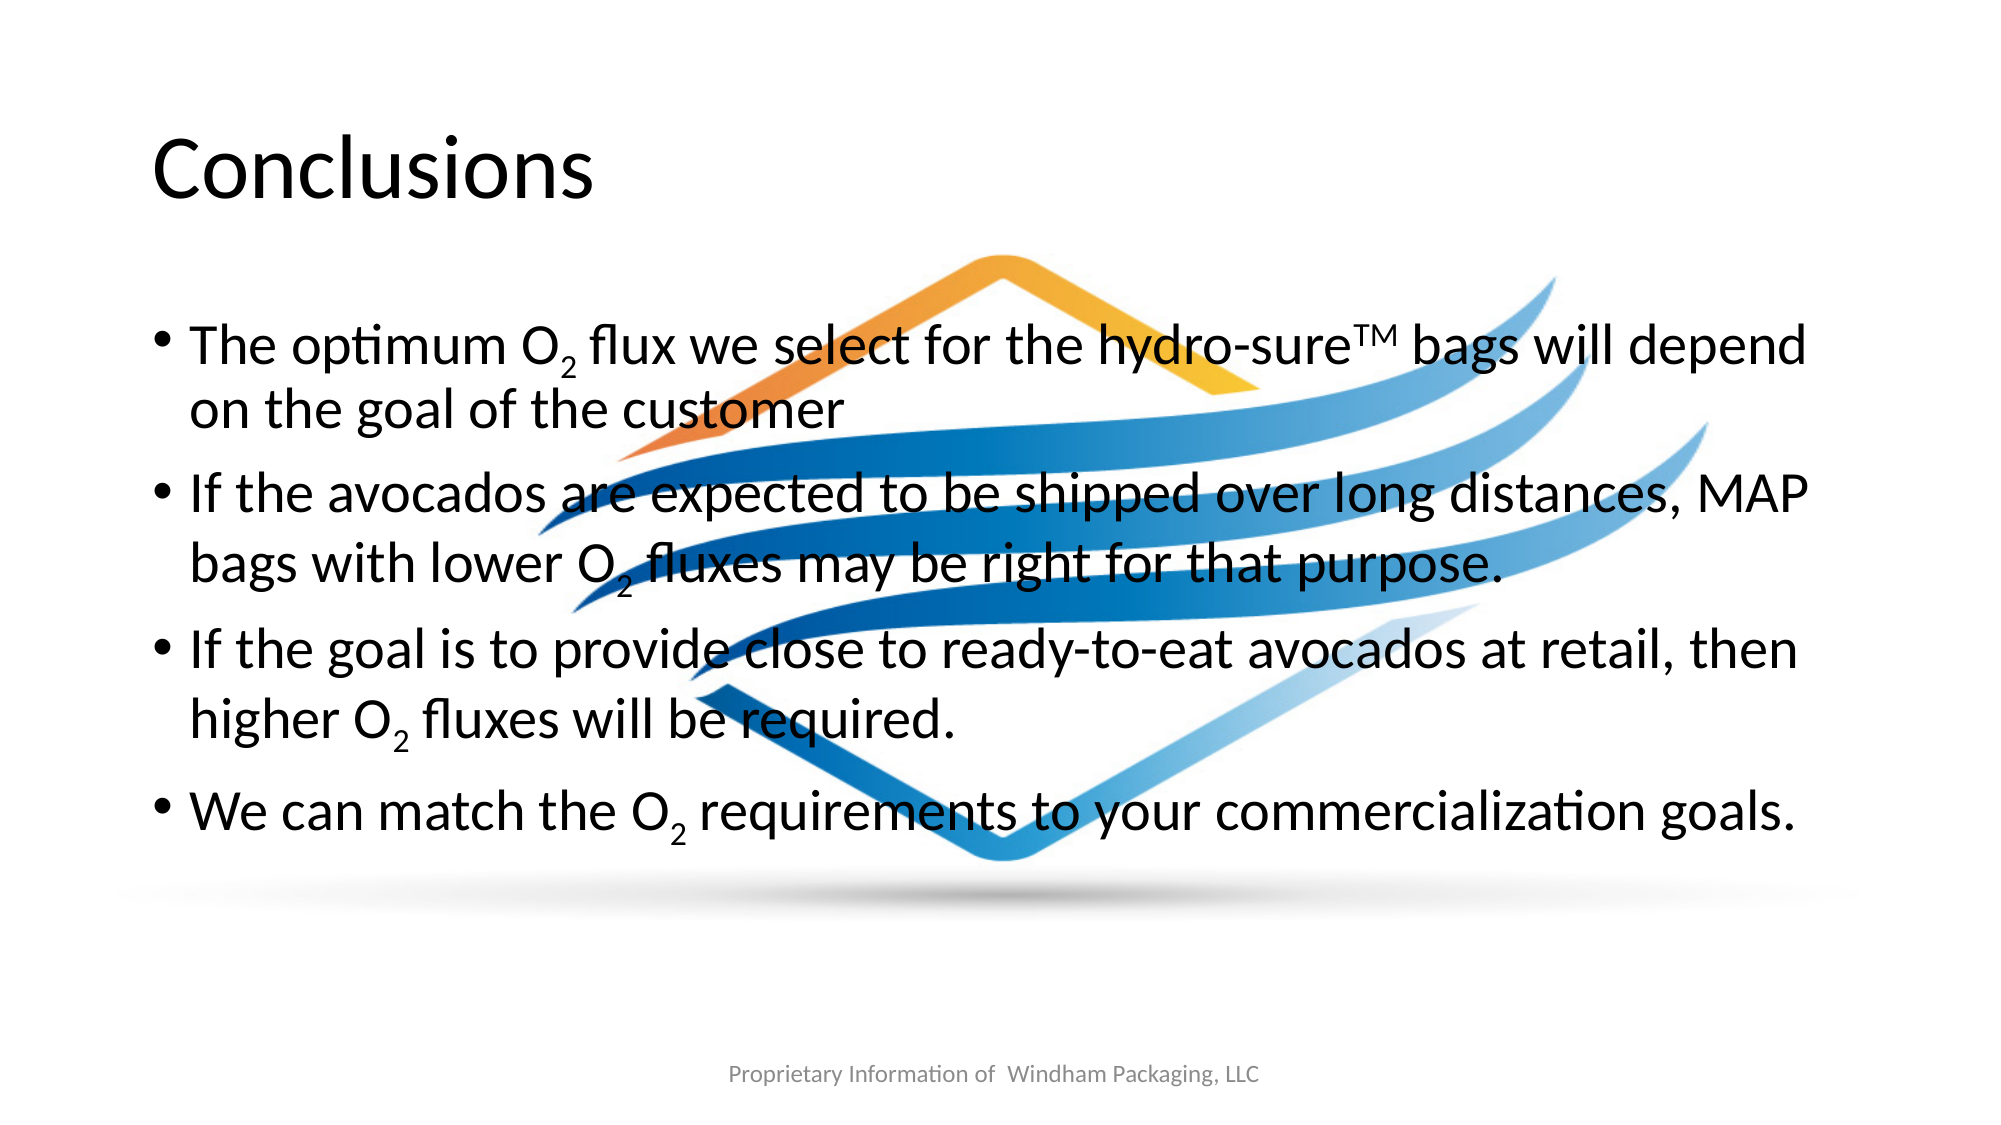

# Conclusions
The optimum O2 flux we select for the hydro-sureTM bags will depend on the goal of the customer
If the avocados are expected to be shipped over long distances, MAP bags with lower O2 fluxes may be right for that purpose.
If the goal is to provide close to ready-to-eat avocados at retail, then higher O2 fluxes will be required.
We can match the O2 requirements to your commercialization goals.
Proprietary Information of  Windham Packaging, LLC